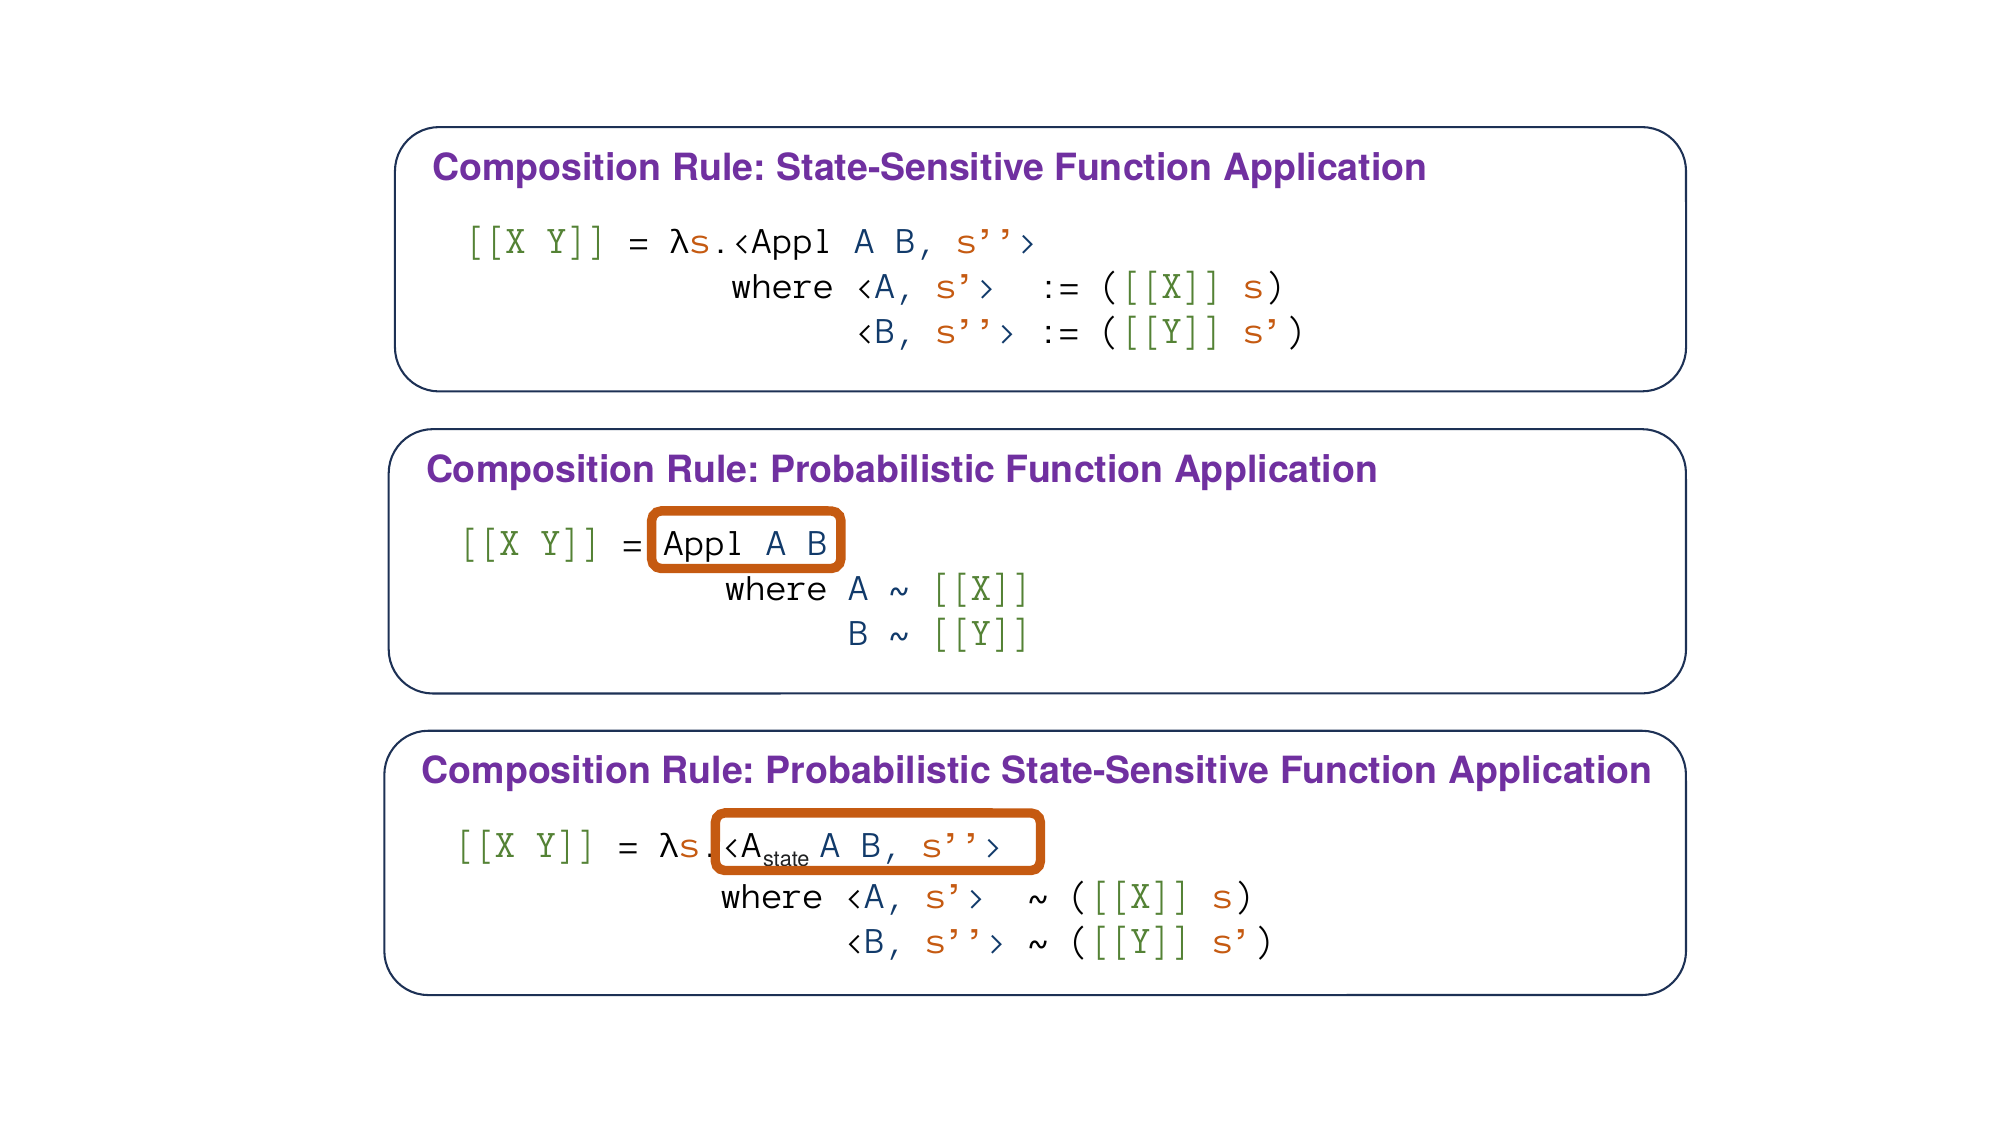

Composition Rule: State-Sensitive Function Application
[[X Y]] = λs.<Appl A B, s’’>
             where <A, s’>  := ([[X]] s)
                   <B, s’’> := ([[Y]] s’)

Composition Rule: Probabilistic Function Application
[[X Y]] = Appl A B
             where A ~ [[X]]
                   B ~ [[Y]]

Composition Rule: Probabilistic State-Sensitive Function Application
[[X Y]] = λs.<Astate A B, s’’>
             where <A, s’>  ~ ([[X]] s)
                   <B, s’’> ~ ([[Y]] s’)